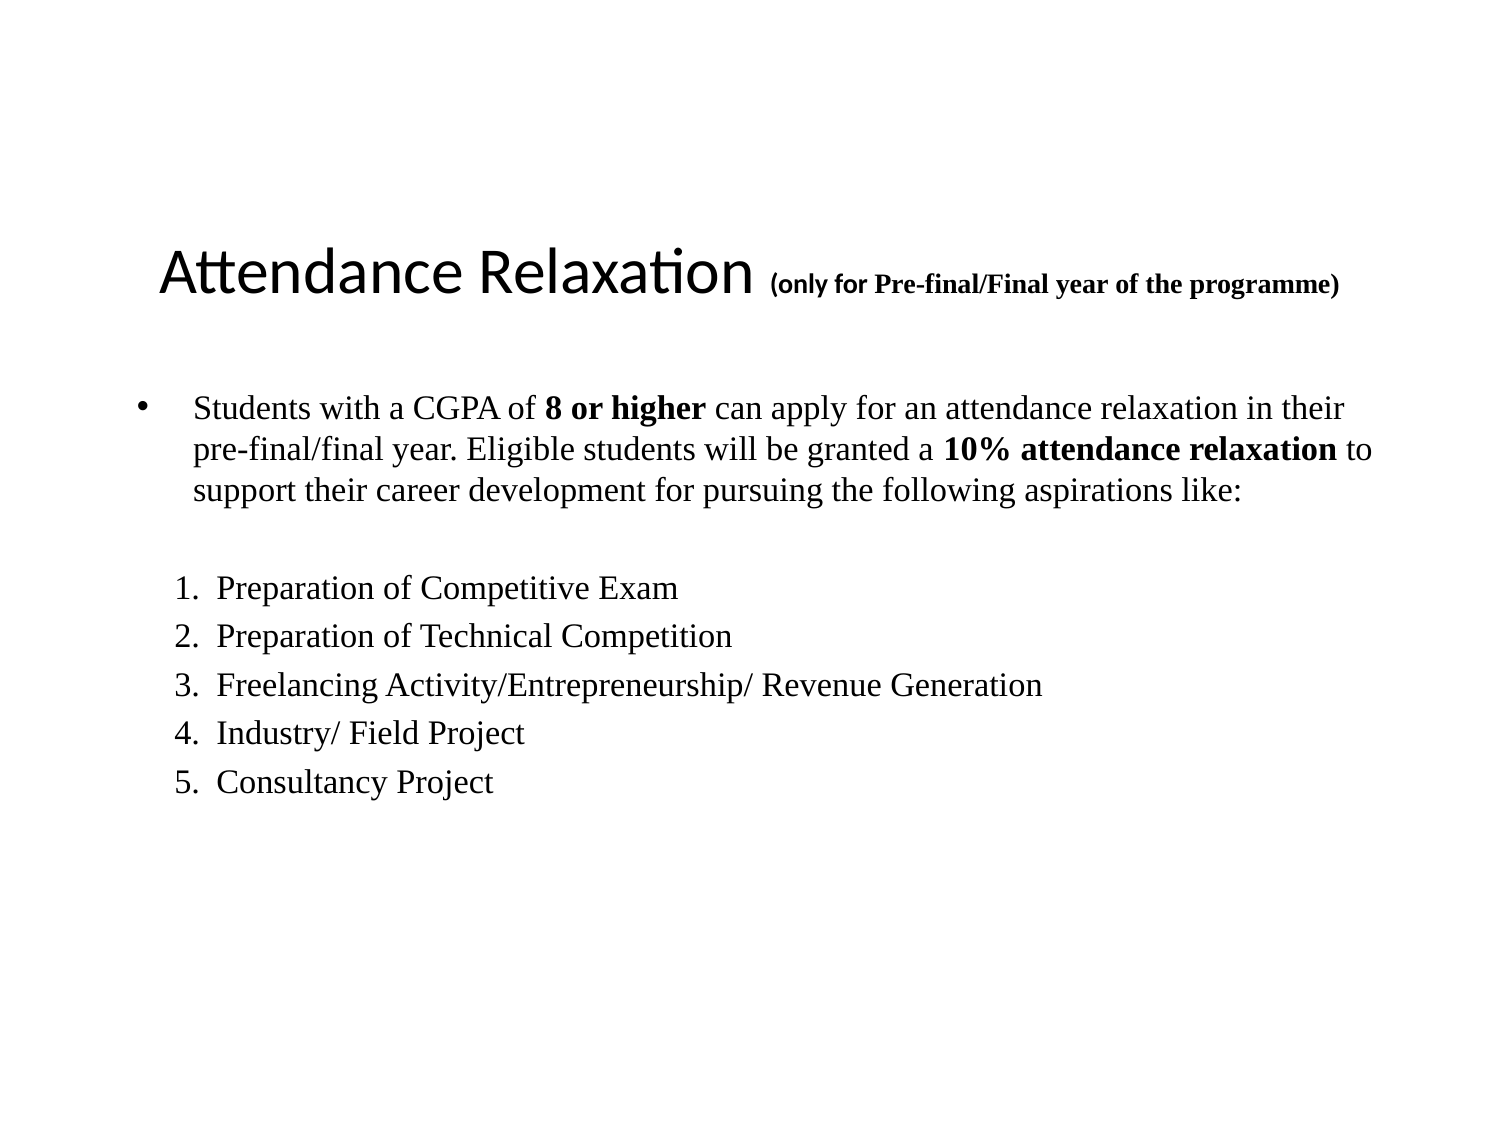

# Attendance Relaxation (only for Pre-final/Final year of the programme)
Students with a CGPA of 8 or higher can apply for an attendance relaxation in their pre-final/final year. Eligible students will be granted a 10% attendance relaxation to support their career development for pursuing the following aspirations like:

Preparation of Competitive Exam
Preparation of Technical Competition
Freelancing Activity/Entrepreneurship/ Revenue Generation
Industry/ Field Project
Consultancy Project